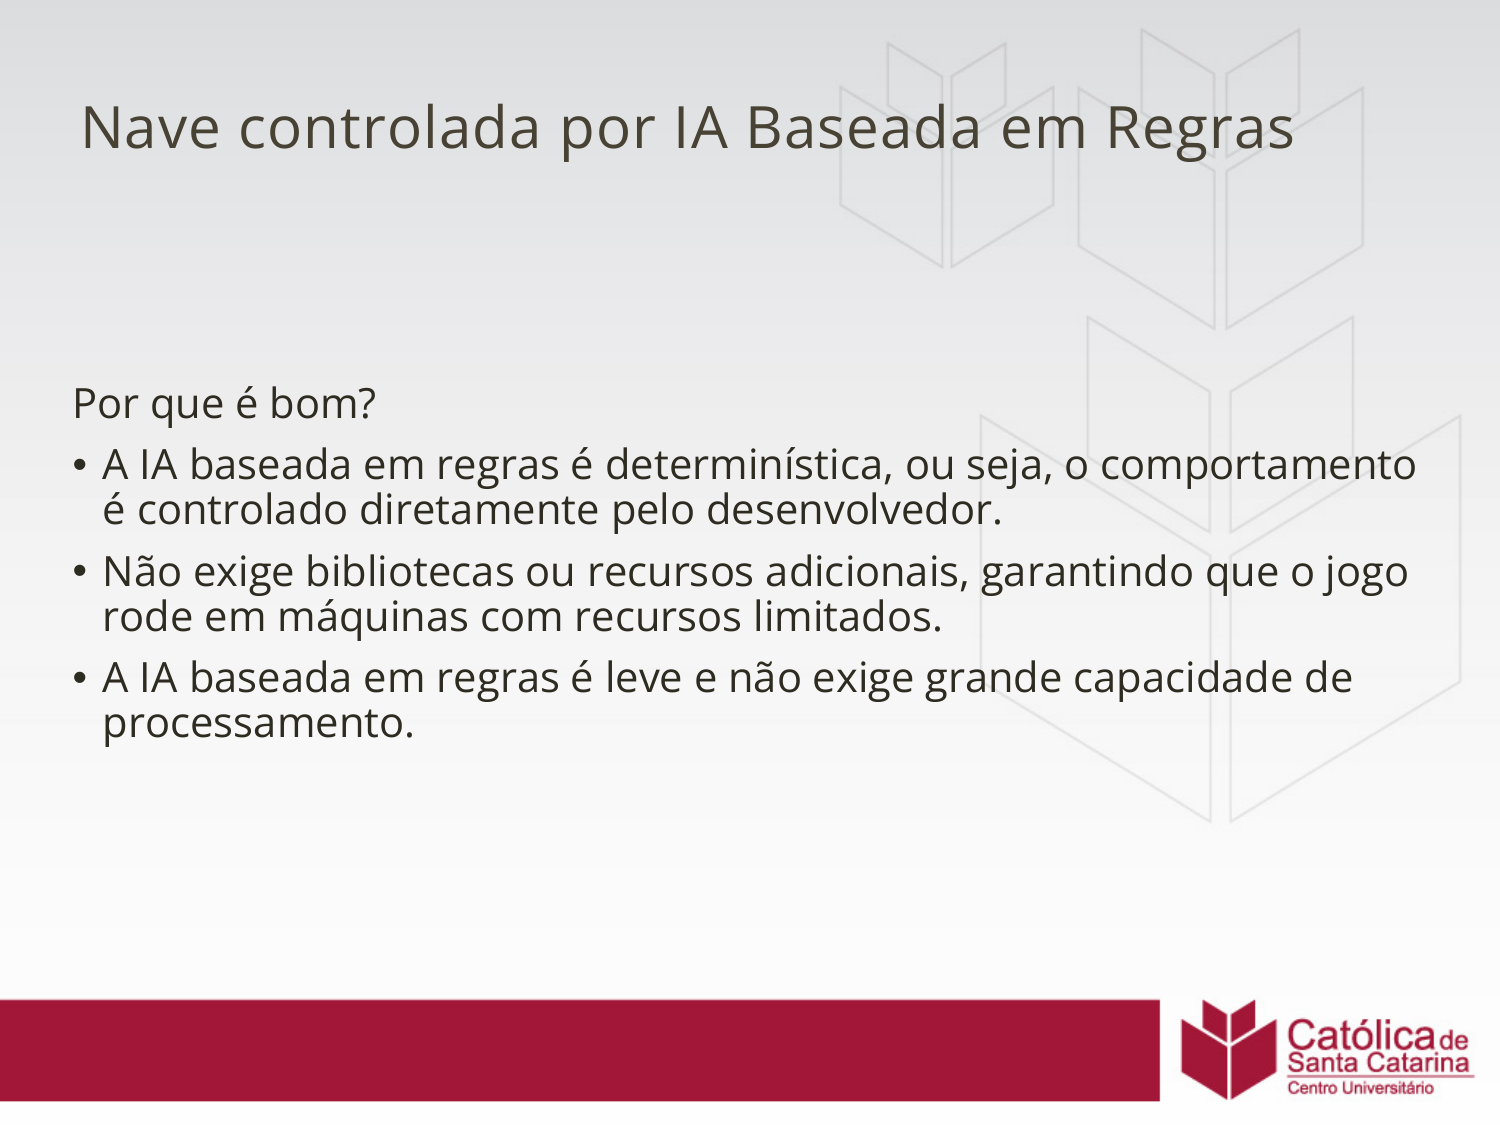

# Nave controlada por IA Baseada em Regras
Por que é bom?
A IA baseada em regras é determinística, ou seja, o comportamento é controlado diretamente pelo desenvolvedor.
Não exige bibliotecas ou recursos adicionais, garantindo que o jogo rode em máquinas com recursos limitados.
A IA baseada em regras é leve e não exige grande capacidade de processamento.